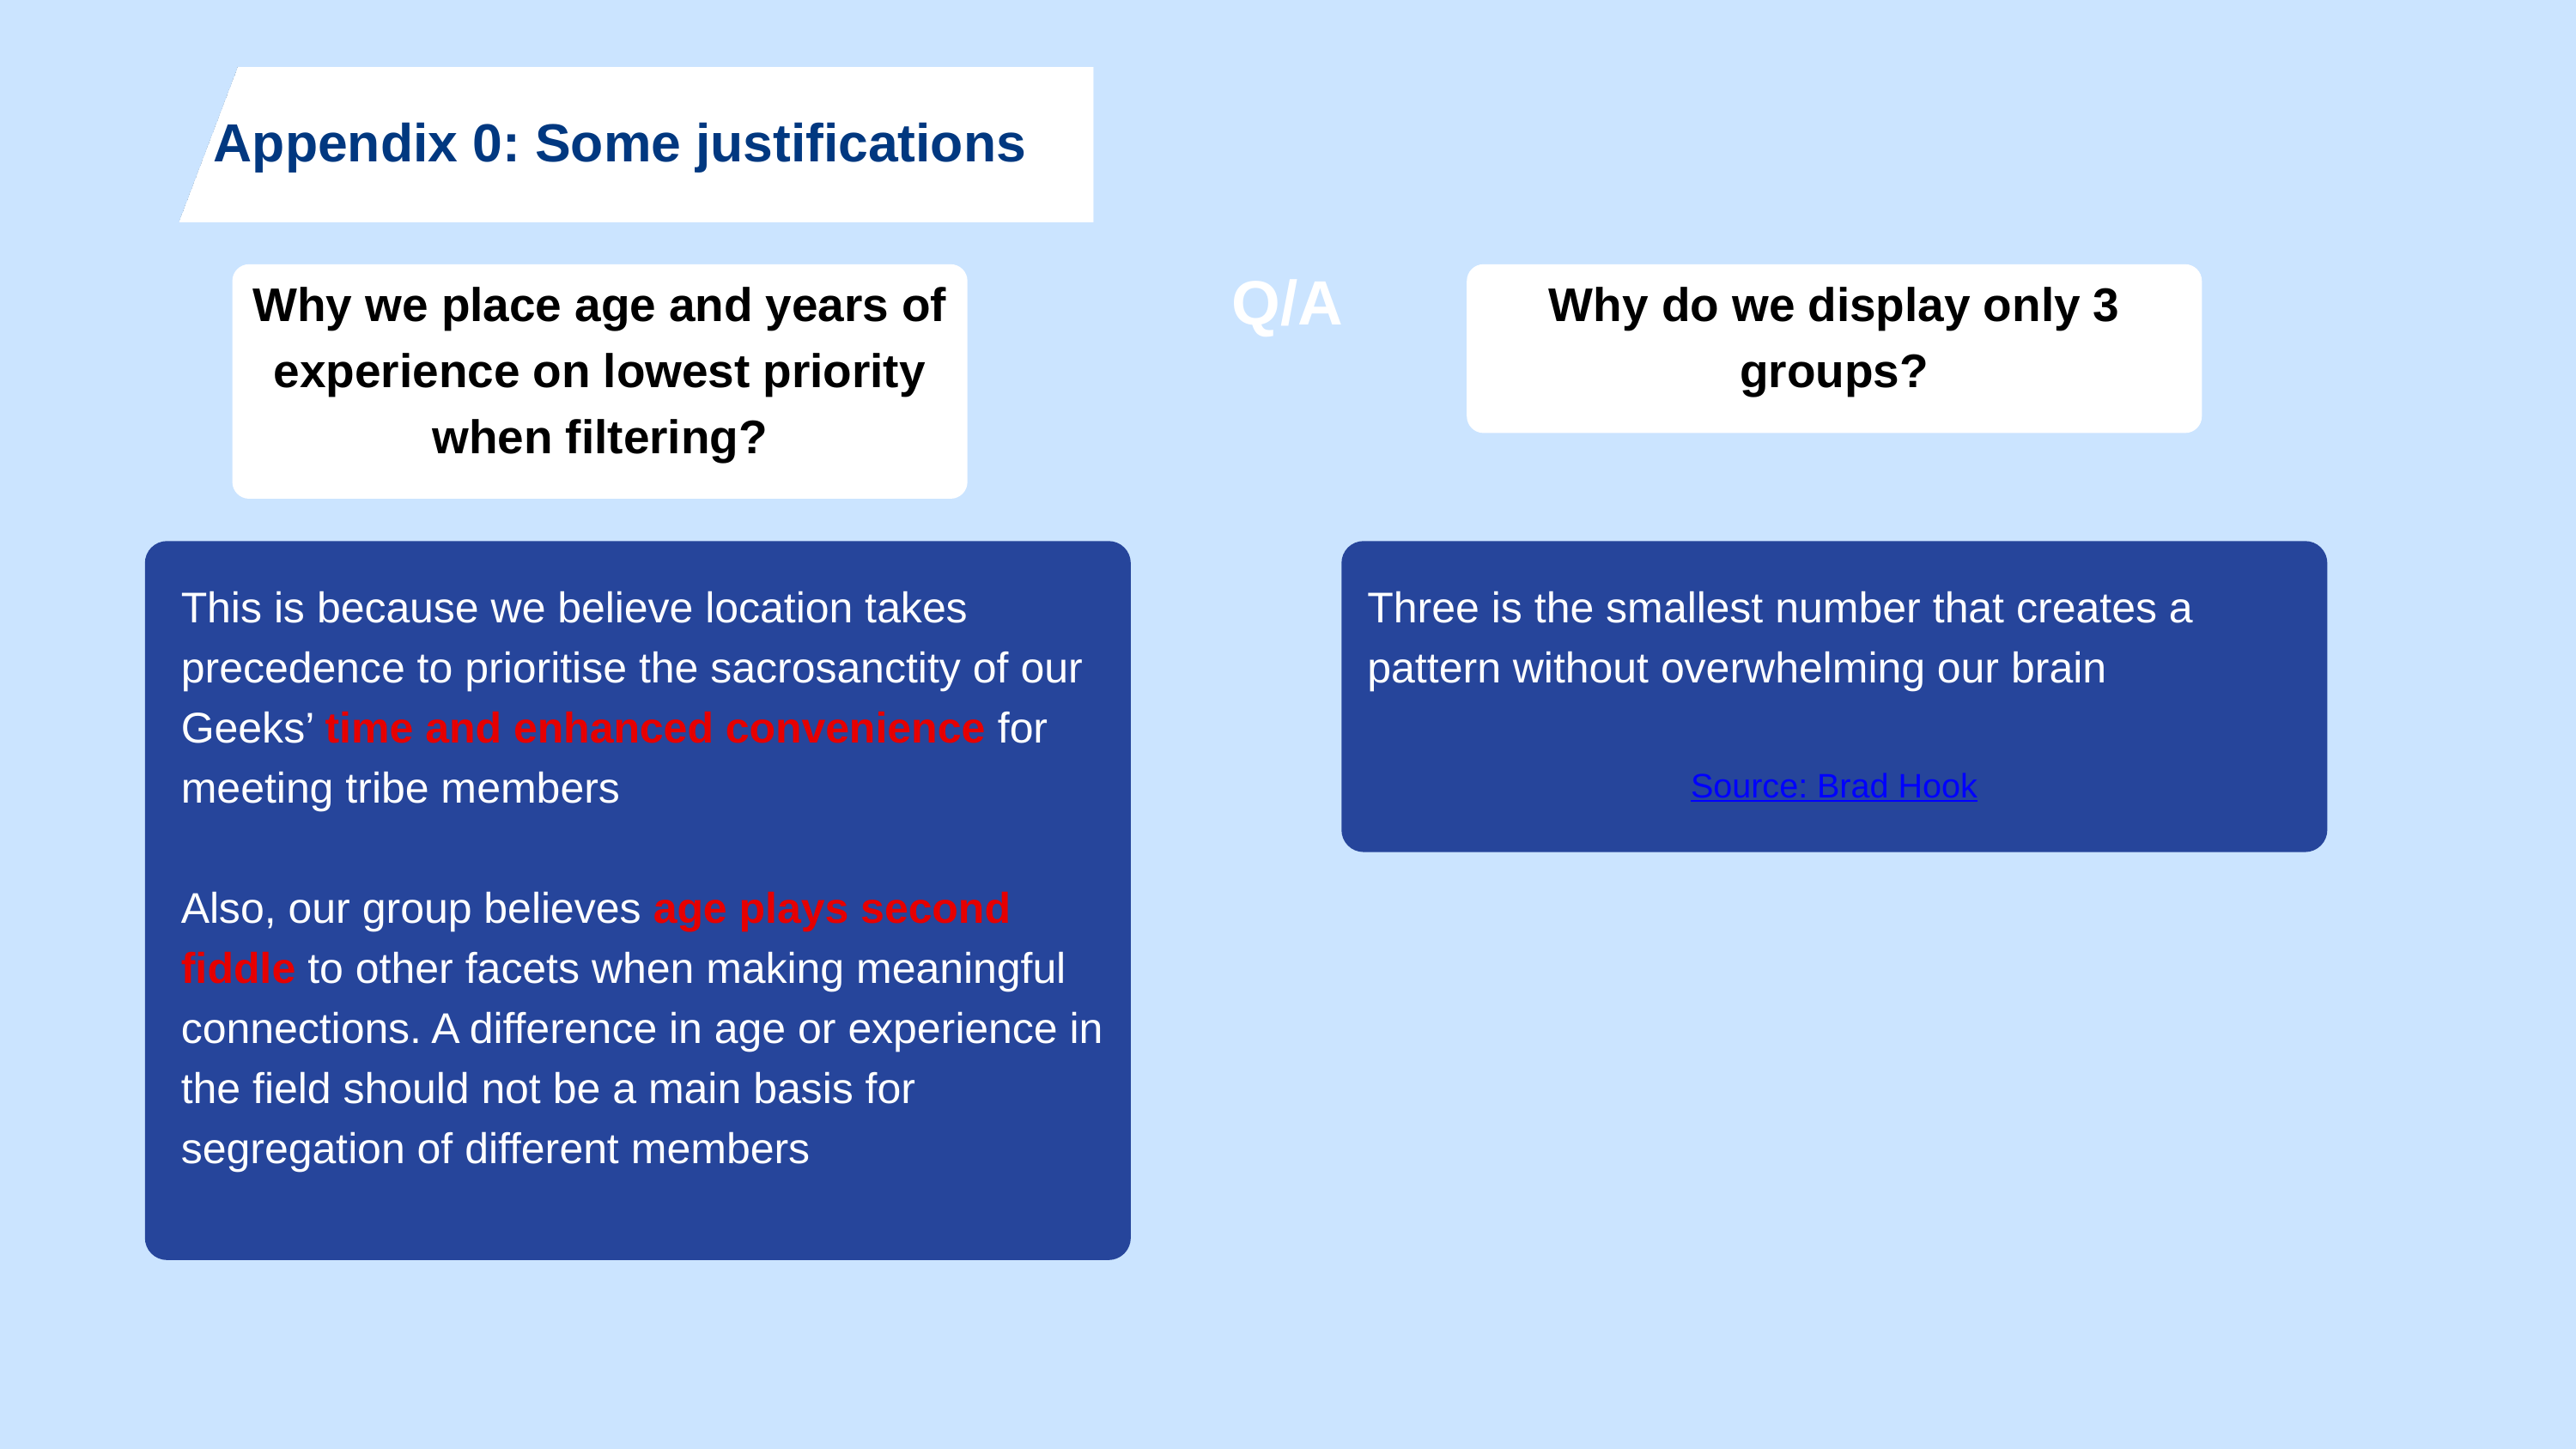

Appendix 0: Some justifications
Q/A

Why we place age and years of experience on lowest priority when filtering?

Why do we display only 3 groups?

Source: Brad Hook

This is because we believe location takes precedence to prioritise the sacrosanctity of our Geeks’ time and enhanced convenience for meeting tribe members

Also, our group believes age plays second fiddle to other facets when making meaningful connections. A difference in age or experience in the field should not be a main basis for segregation of different members
Three is the smallest number that creates a pattern without overwhelming our brain